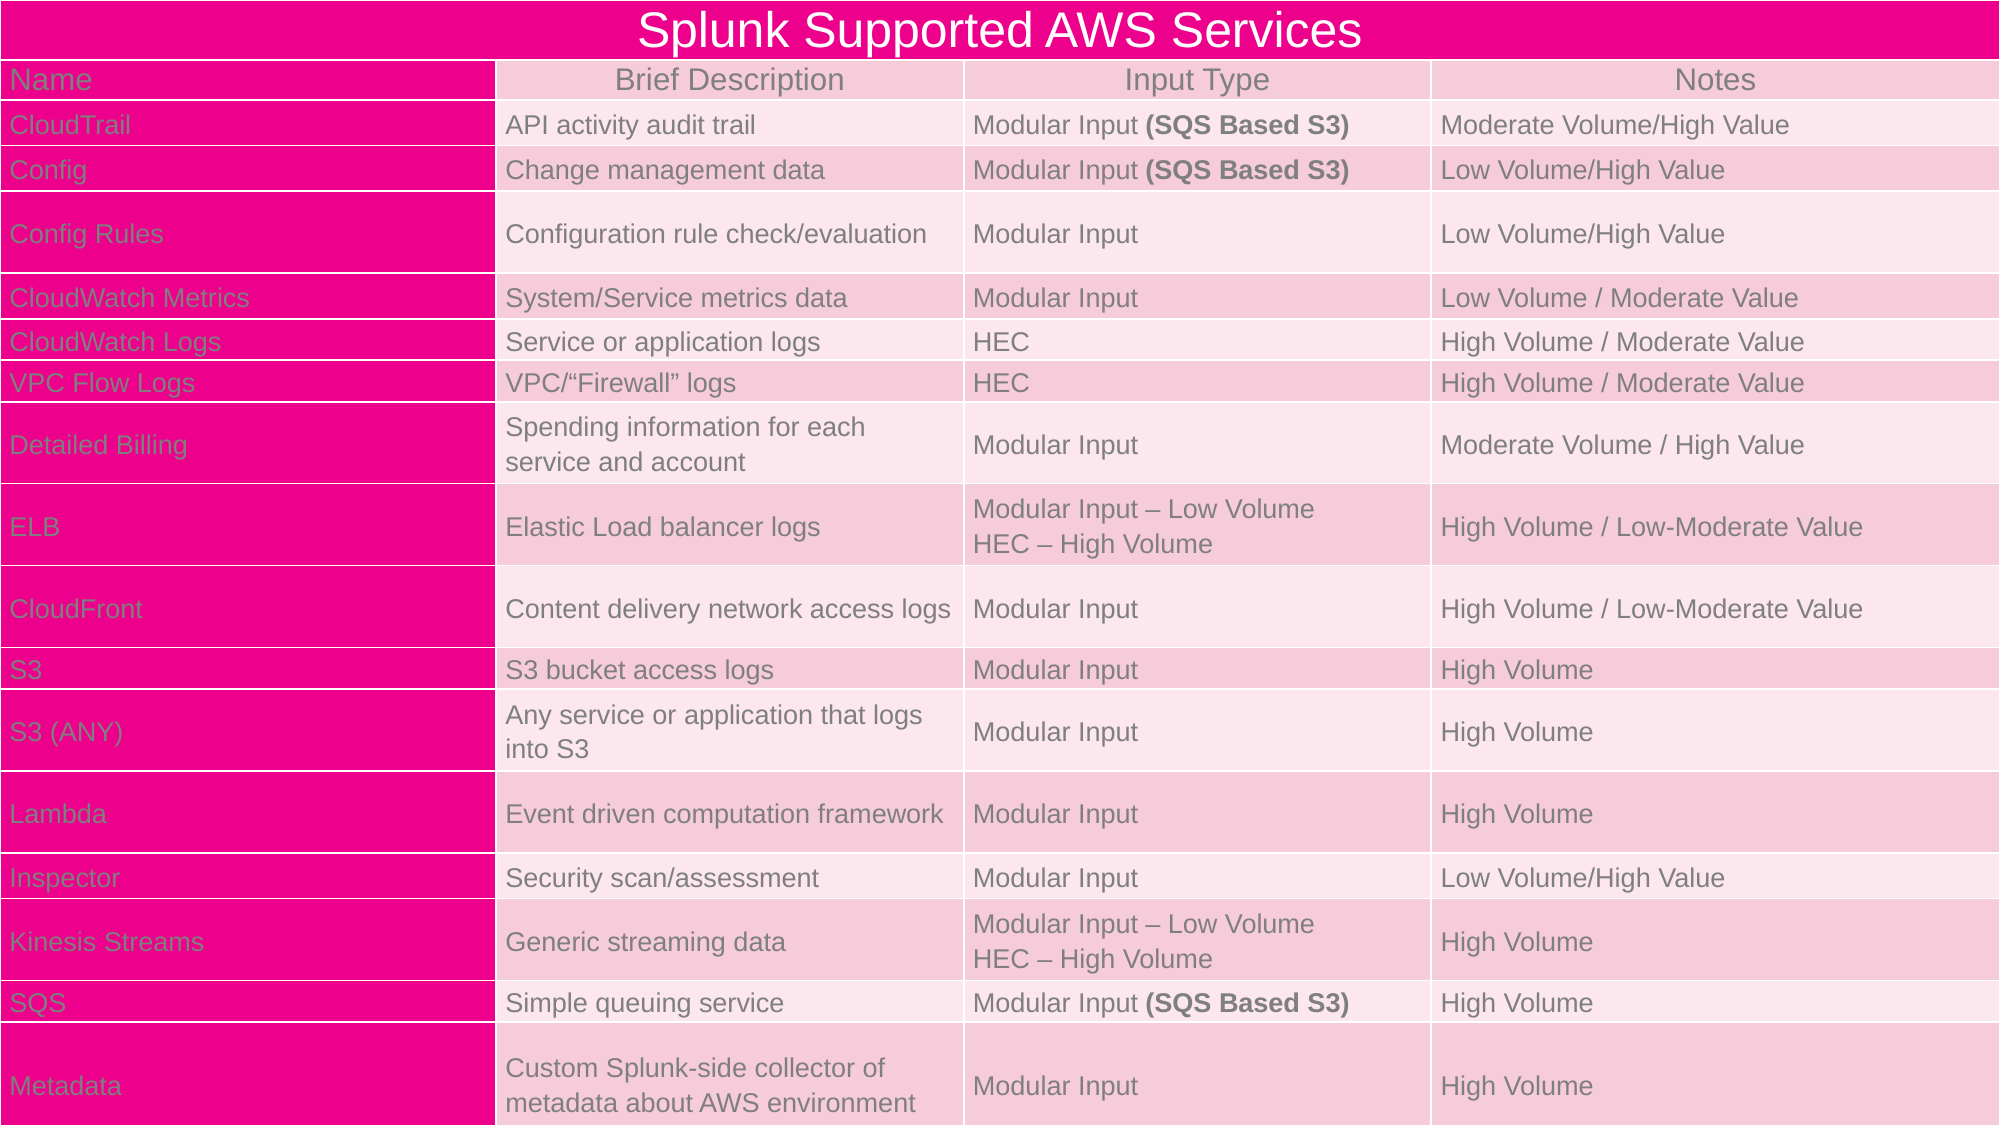

| Splunk Supported AWS Services |  |  |  |
| --- | --- | --- | --- |
| Name | Brief Description | Input Type | Notes |
| CloudTrail | API activity audit trail | Modular Input (SQS Based S3) | Moderate Volume/High Value |
| Config | Change management data | Modular Input (SQS Based S3) | Low Volume/High Value |
| Config Rules | Configuration rule check/evaluation | Modular Input | Low Volume/High Value |
| CloudWatch Metrics | System/Service metrics data | Modular Input | Low Volume / Moderate Value |
| CloudWatch Logs | Service or application logs | HEC | High Volume / Moderate Value |
| VPC Flow Logs | VPC/“Firewall” logs | HEC | High Volume / Moderate Value |
| Detailed Billing | Spending information for each service and account | Modular Input | Moderate Volume / High Value |
| ELB | Elastic Load balancer logs | Modular Input – Low Volume HEC – High Volume | High Volume / Low-Moderate Value |
| CloudFront | Content delivery network access logs | Modular Input | High Volume / Low-Moderate Value |
| S3 | S3 bucket access logs | Modular Input | High Volume |
| S3 (ANY) | Any service or application that logs into S3 | Modular Input | High Volume |
| Lambda | Event driven computation framework | Modular Input | High Volume |
| Inspector | Security scan/assessment | Modular Input | Low Volume/High Value |
| Kinesis Streams | Generic streaming data | Modular Input – Low Volume HEC – High Volume | High Volume |
| SQS | Simple queuing service | Modular Input (SQS Based S3) | High Volume |
| Metadata | Custom Splunk-side collector of metadata about AWS environment | Modular Input | High Volume |